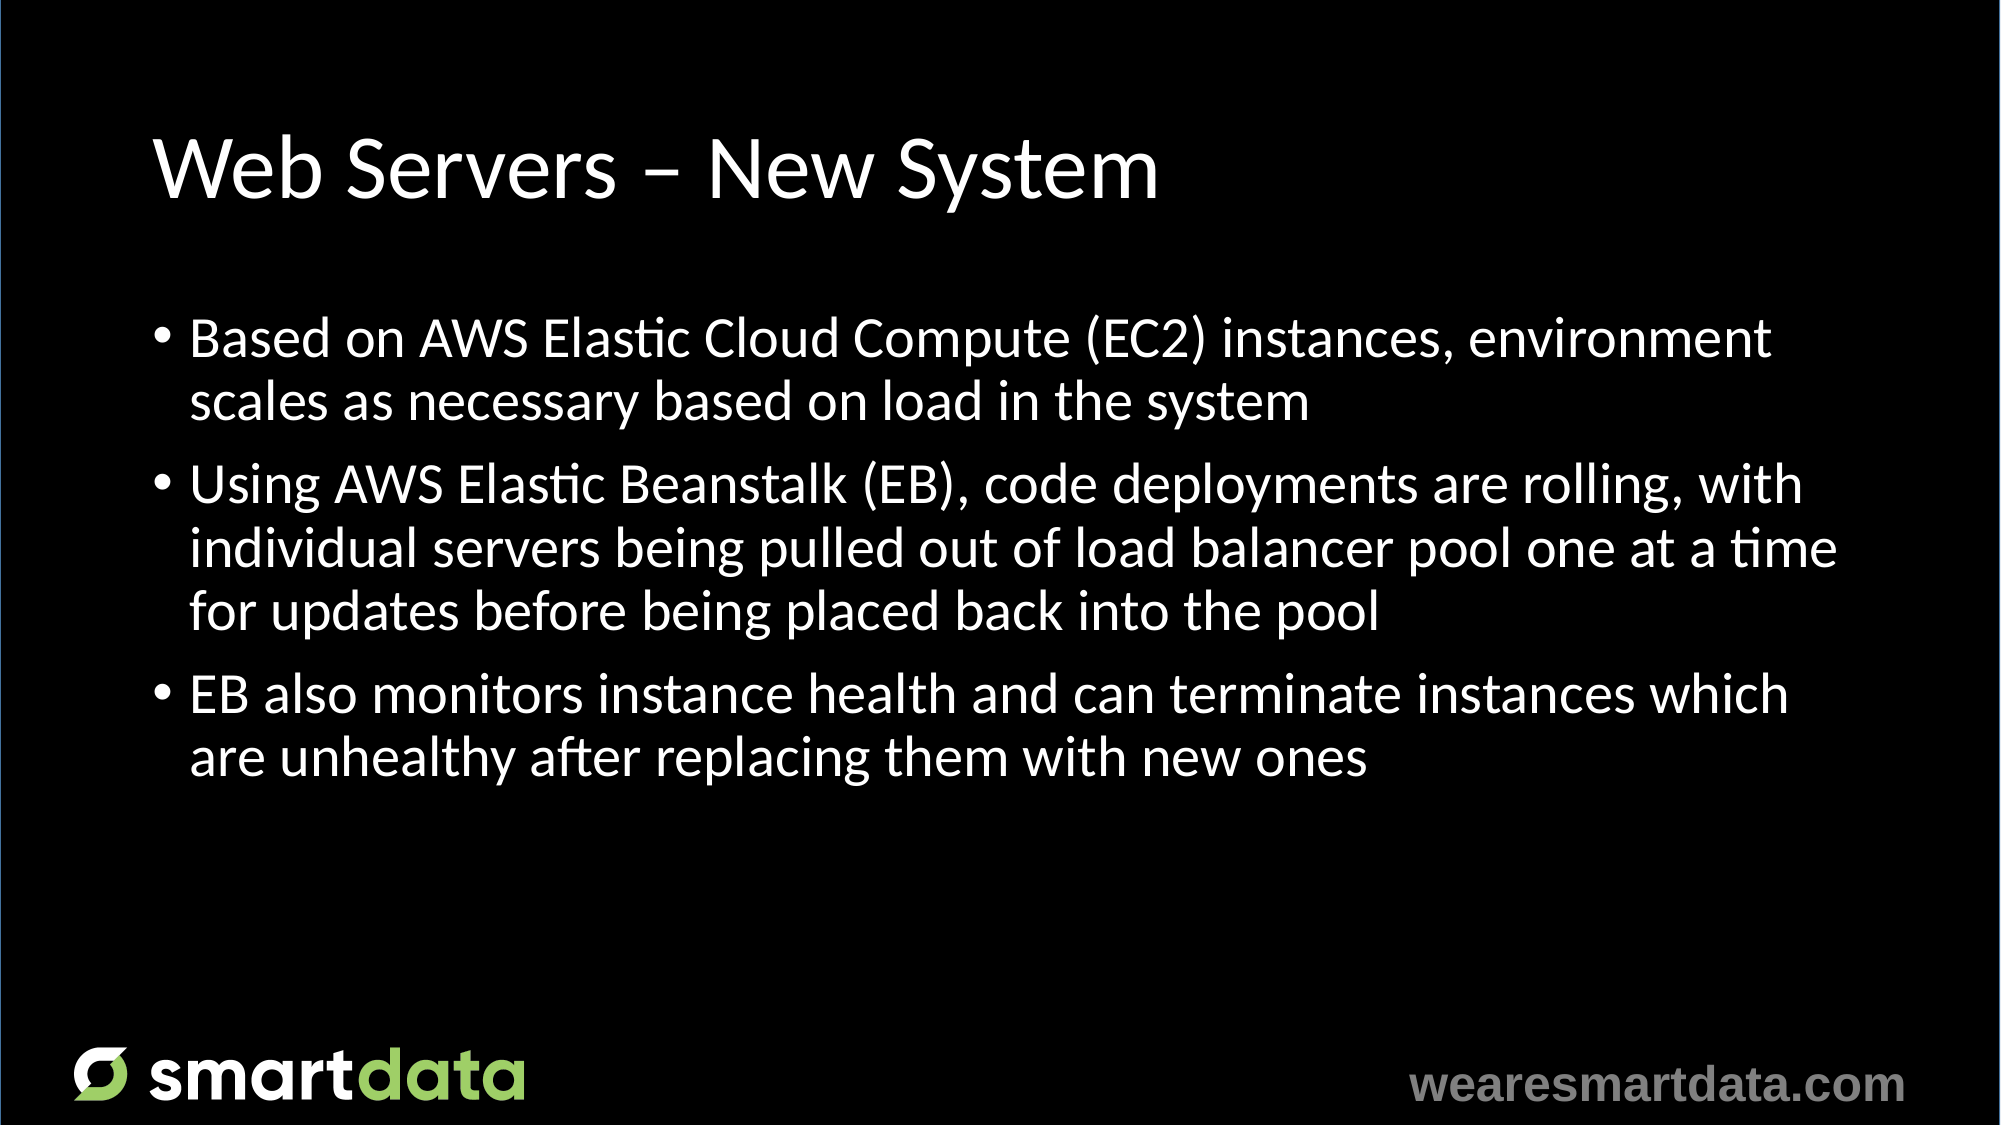

# Web Servers – New System
Based on AWS Elastic Cloud Compute (EC2) instances, environment scales as necessary based on load in the system
Using AWS Elastic Beanstalk (EB), code deployments are rolling, with individual servers being pulled out of load balancer pool one at a time for updates before being placed back into the pool
EB also monitors instance health and can terminate instances which are unhealthy after replacing them with new ones